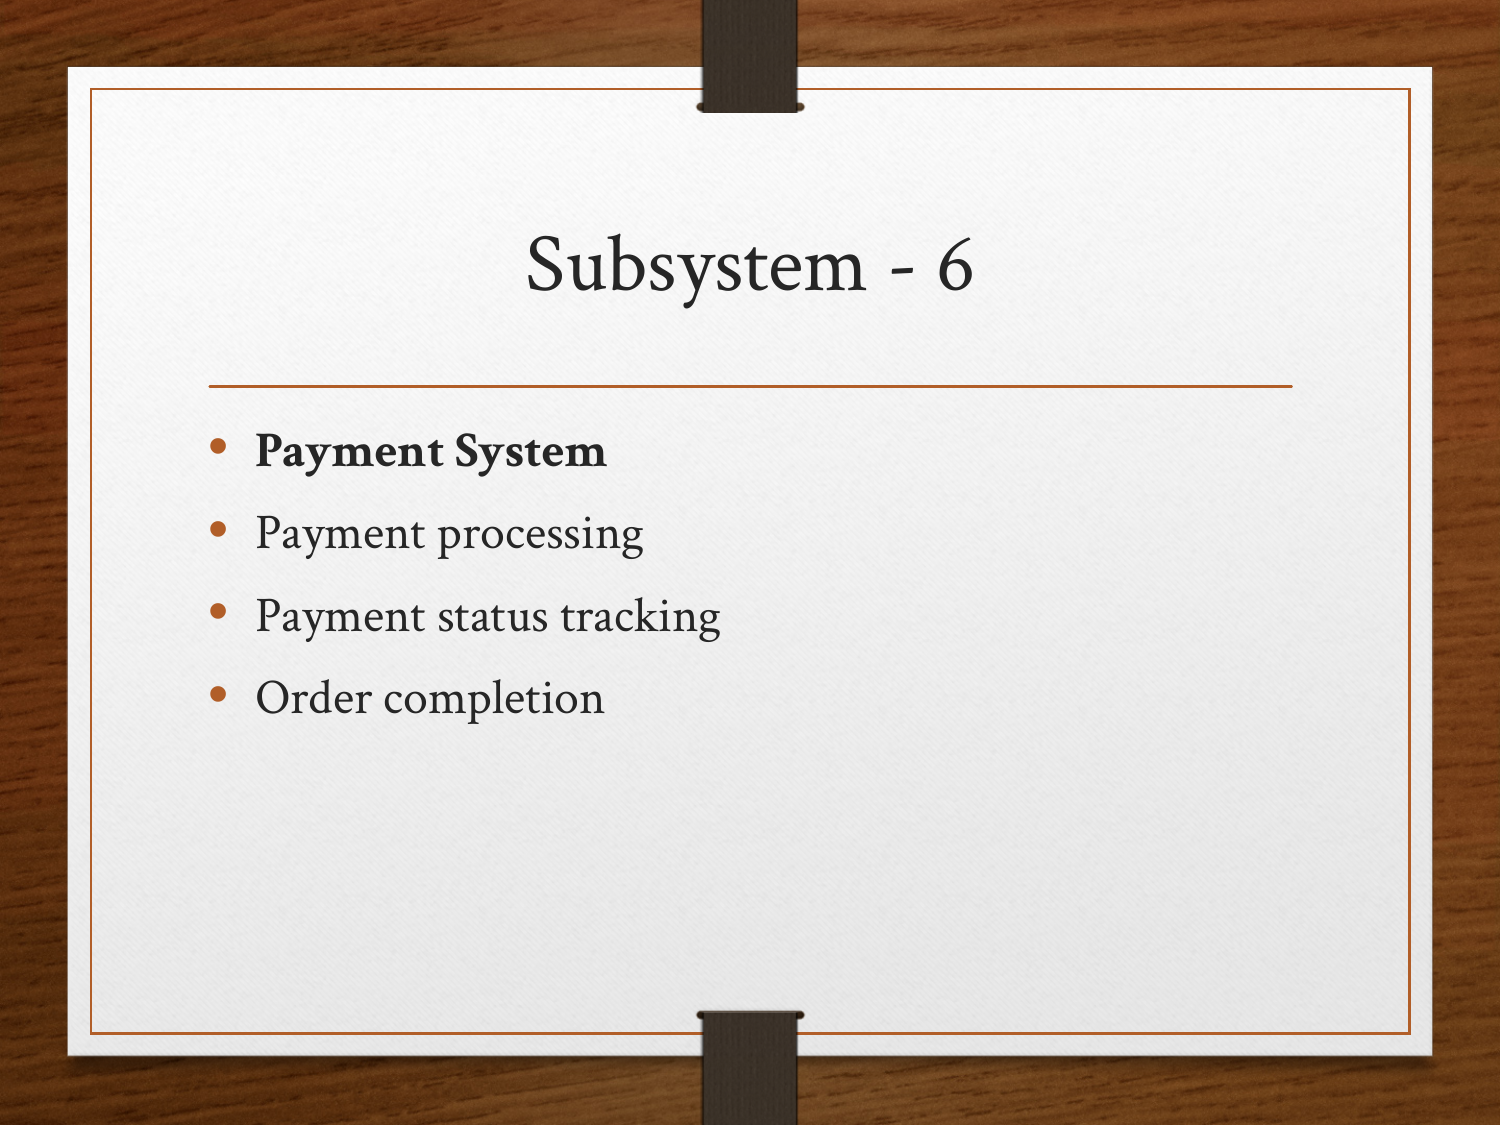

# Subsystem - 6
Payment System
Payment processing
Payment status tracking
Order completion